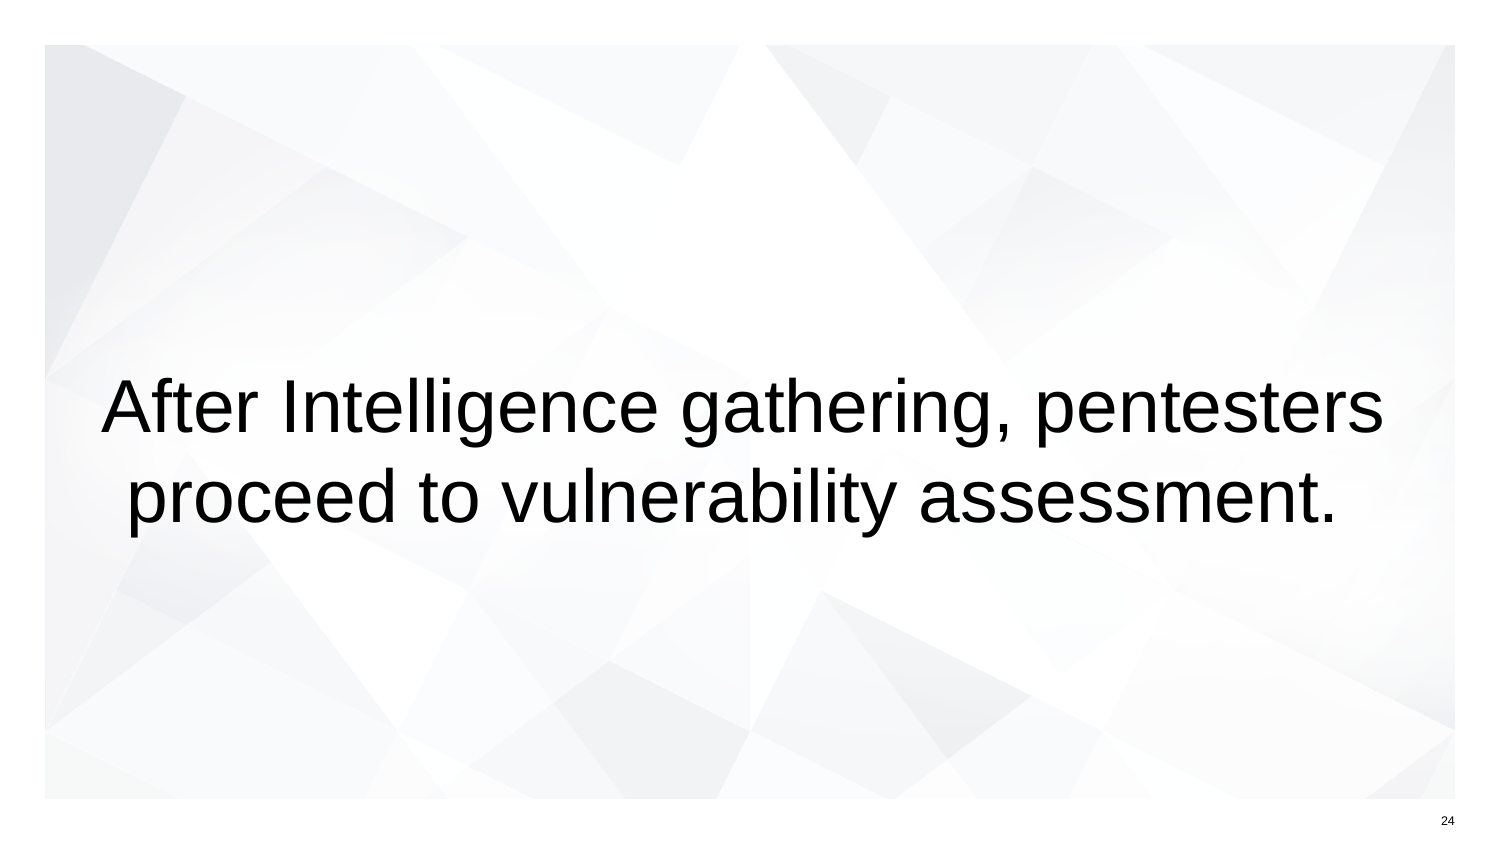

# After Intelligence gathering, pentesters proceed to vulnerability assessment.

24